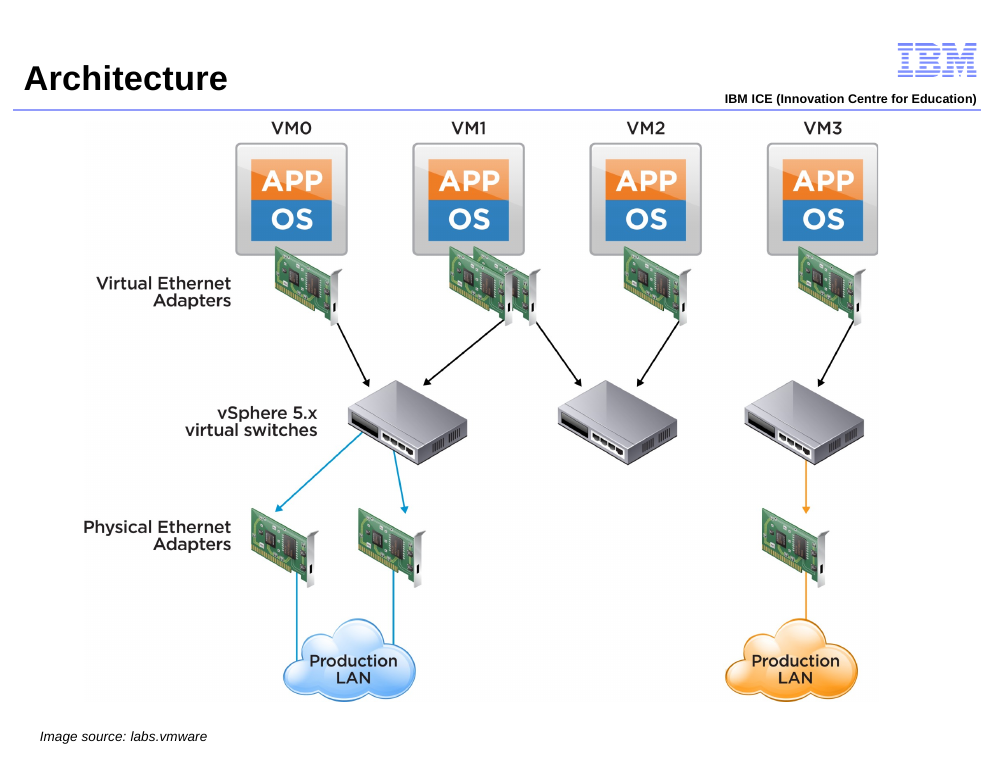

Architecture
IBM ICE (Innovation Centre for Education)

Image source: labs.vmware